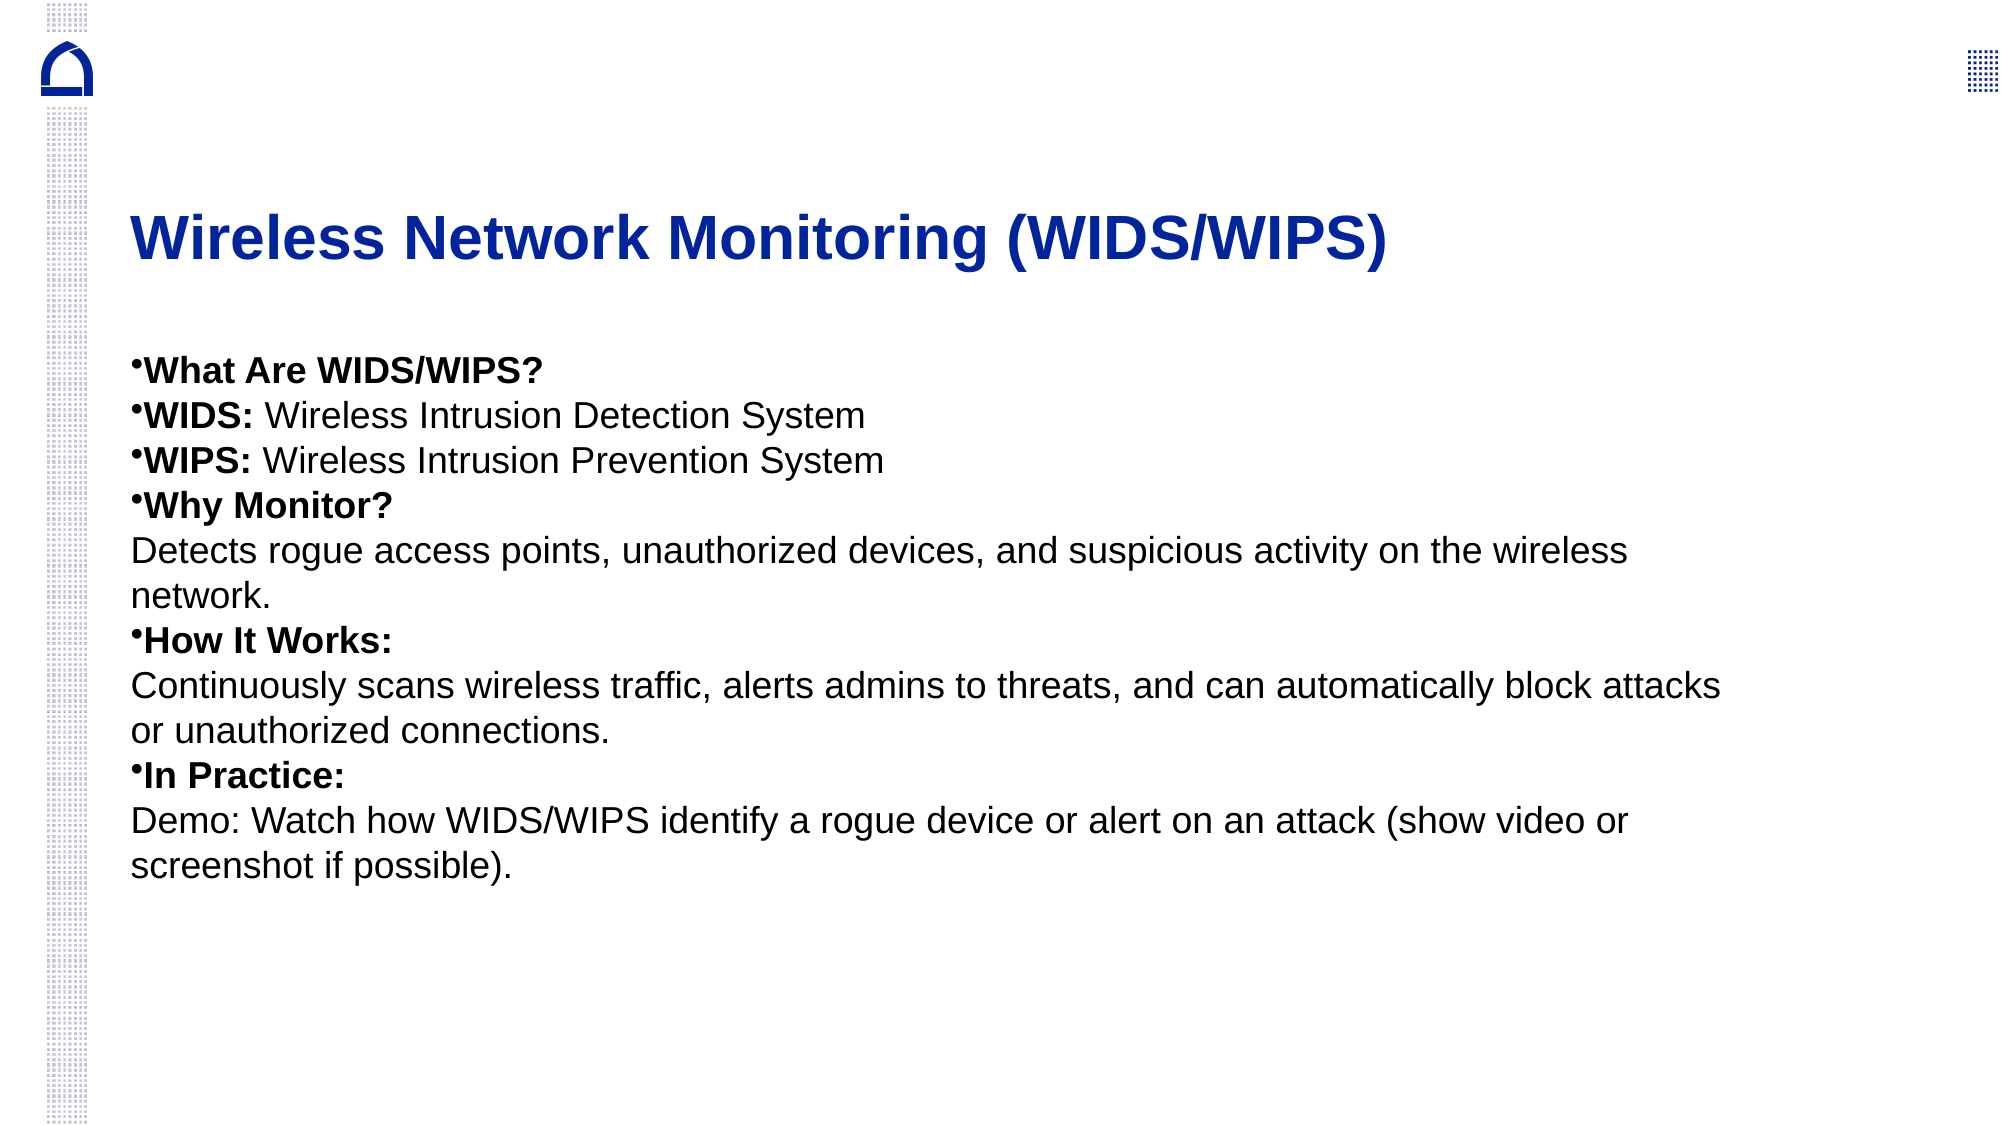

# Wireless Network Monitoring (WIDS/WIPS)
What Are WIDS/WIPS?
WIDS: Wireless Intrusion Detection System
WIPS: Wireless Intrusion Prevention System
Why Monitor?
Detects rogue access points, unauthorized devices, and suspicious activity on the wireless network.
How It Works:
Continuously scans wireless traffic, alerts admins to threats, and can automatically block attacks or unauthorized connections.
In Practice:
Demo: Watch how WIDS/WIPS identify a rogue device or alert on an attack (show video or screenshot if possible).